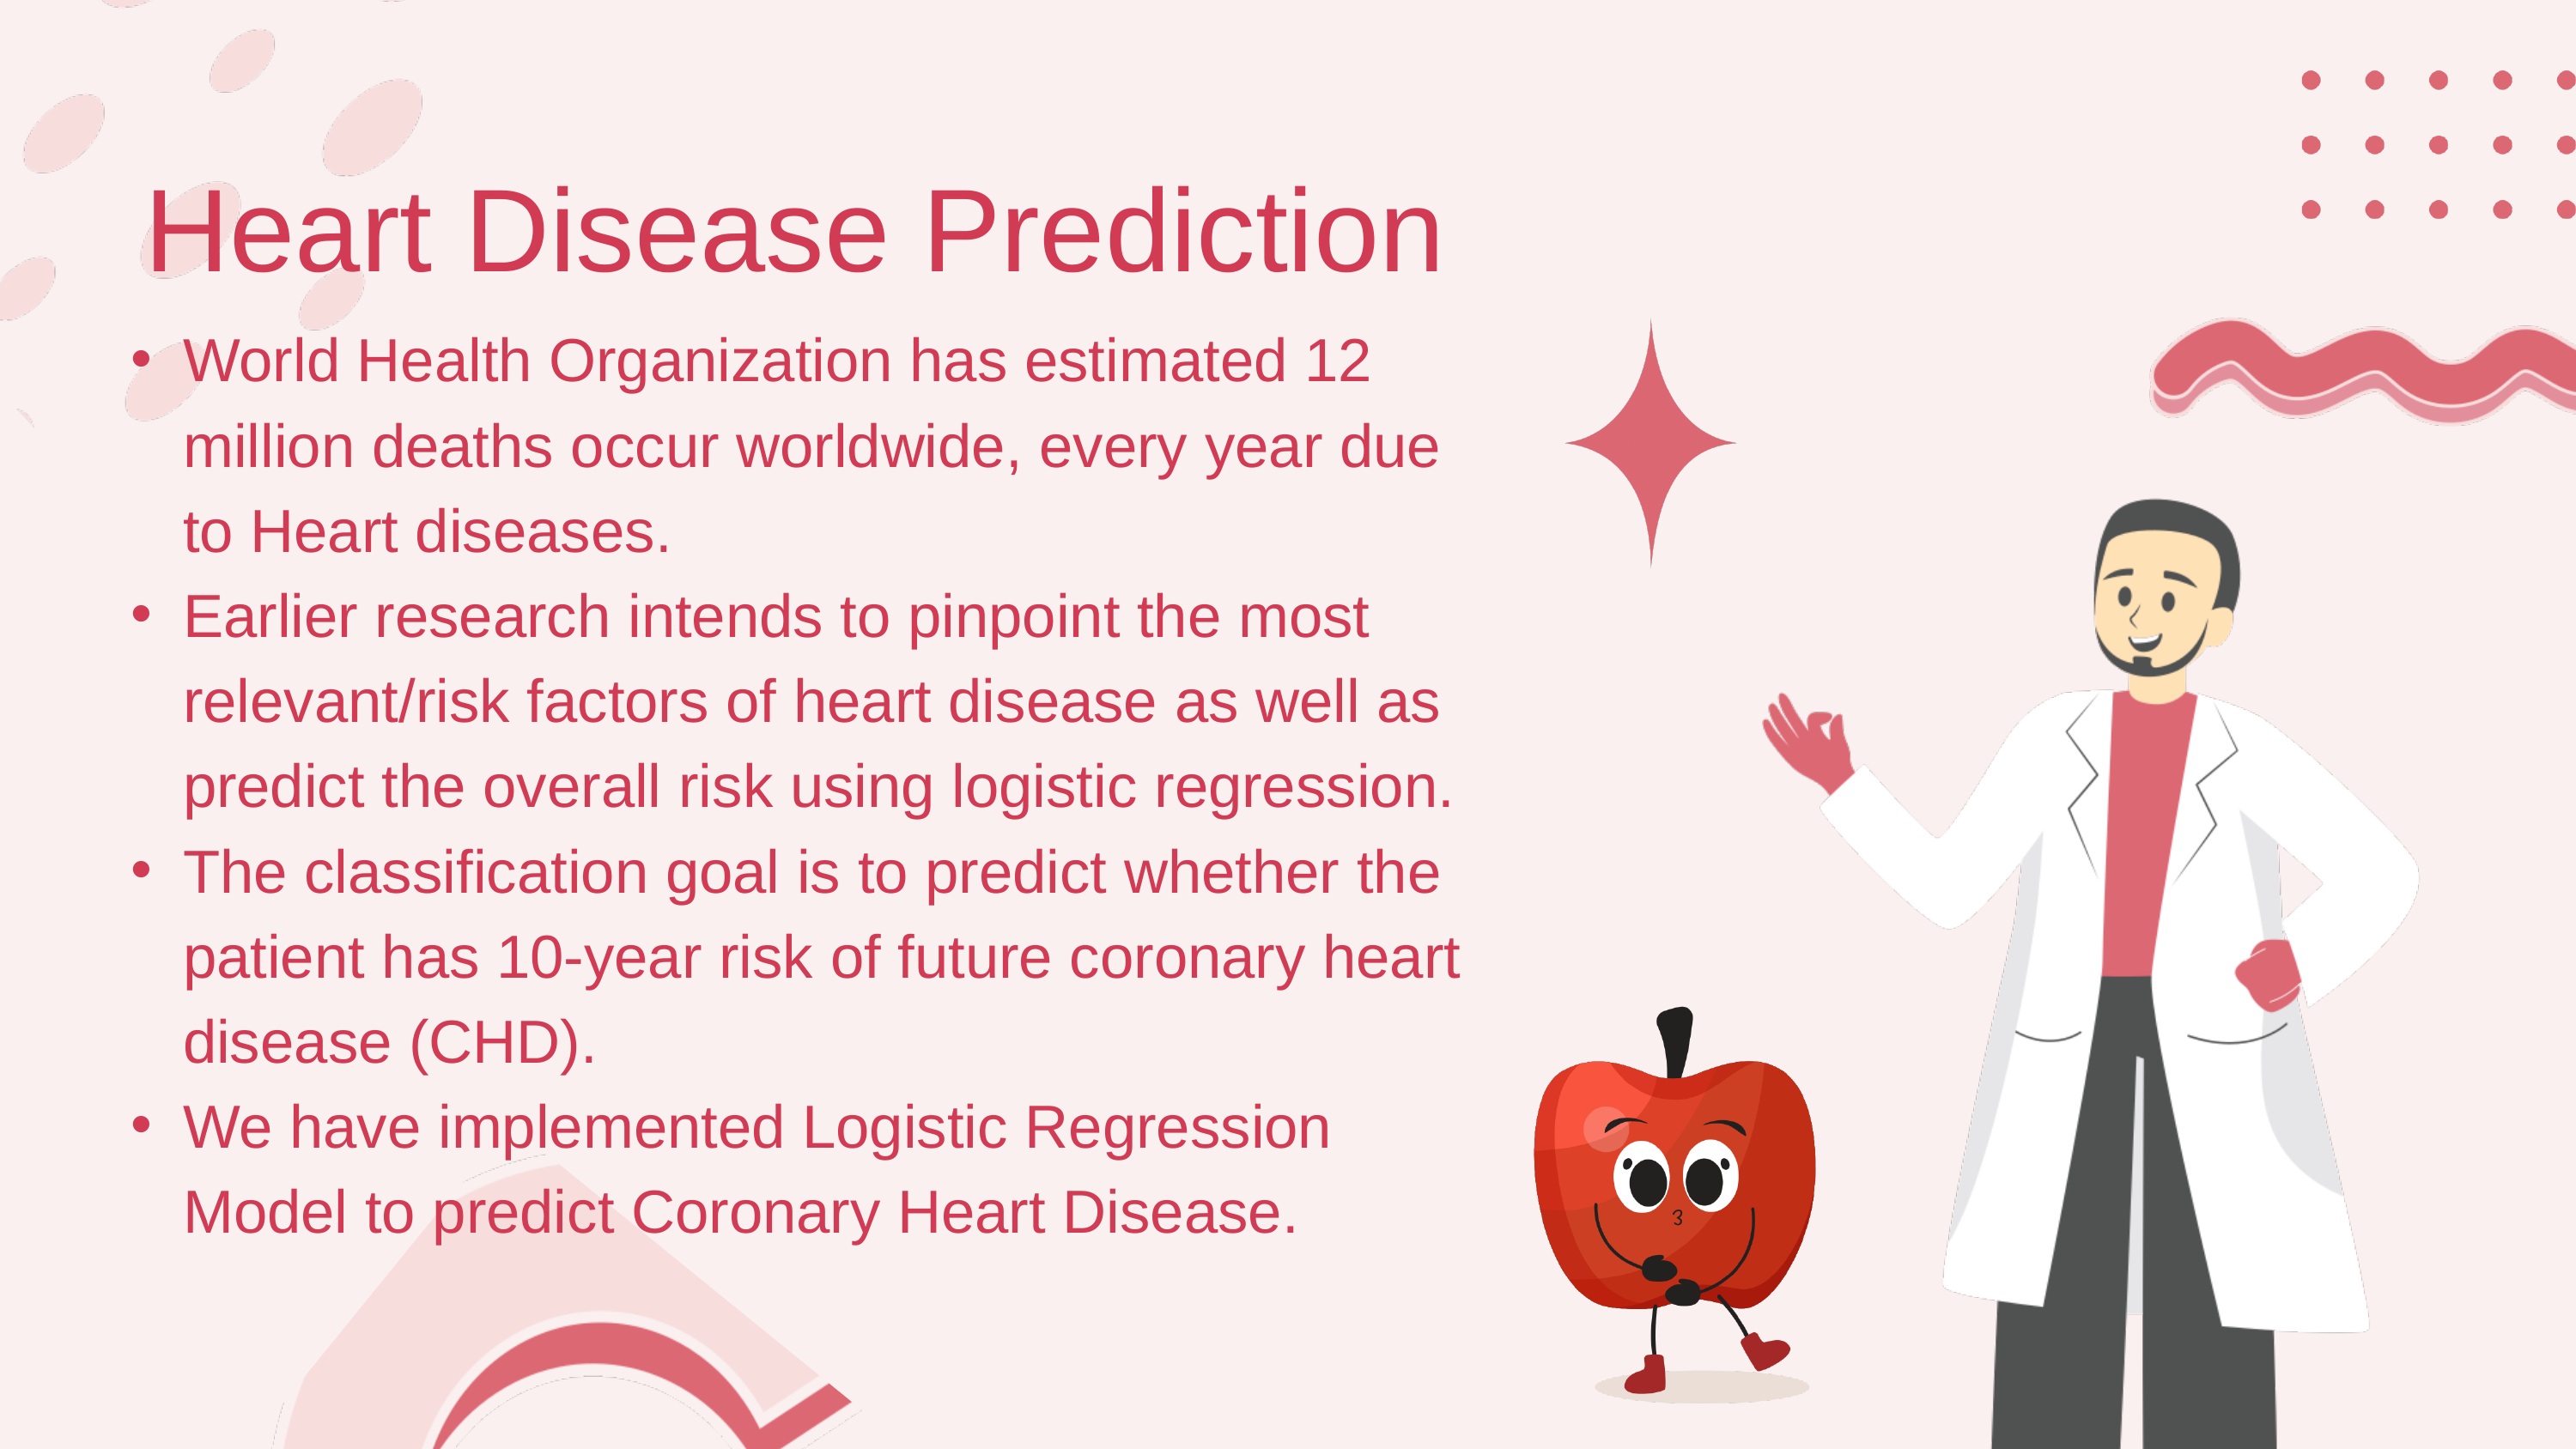

Heart Disease Prediction
World Health Organization has estimated 12 million deaths occur worldwide, every year due to Heart diseases.
Earlier research intends to pinpoint the most relevant/risk factors of heart disease as well as predict the overall risk using logistic regression.
The classification goal is to predict whether the patient has 10-year risk of future coronary heart disease (CHD).
We have implemented Logistic Regression Model to predict Coronary Heart Disease.